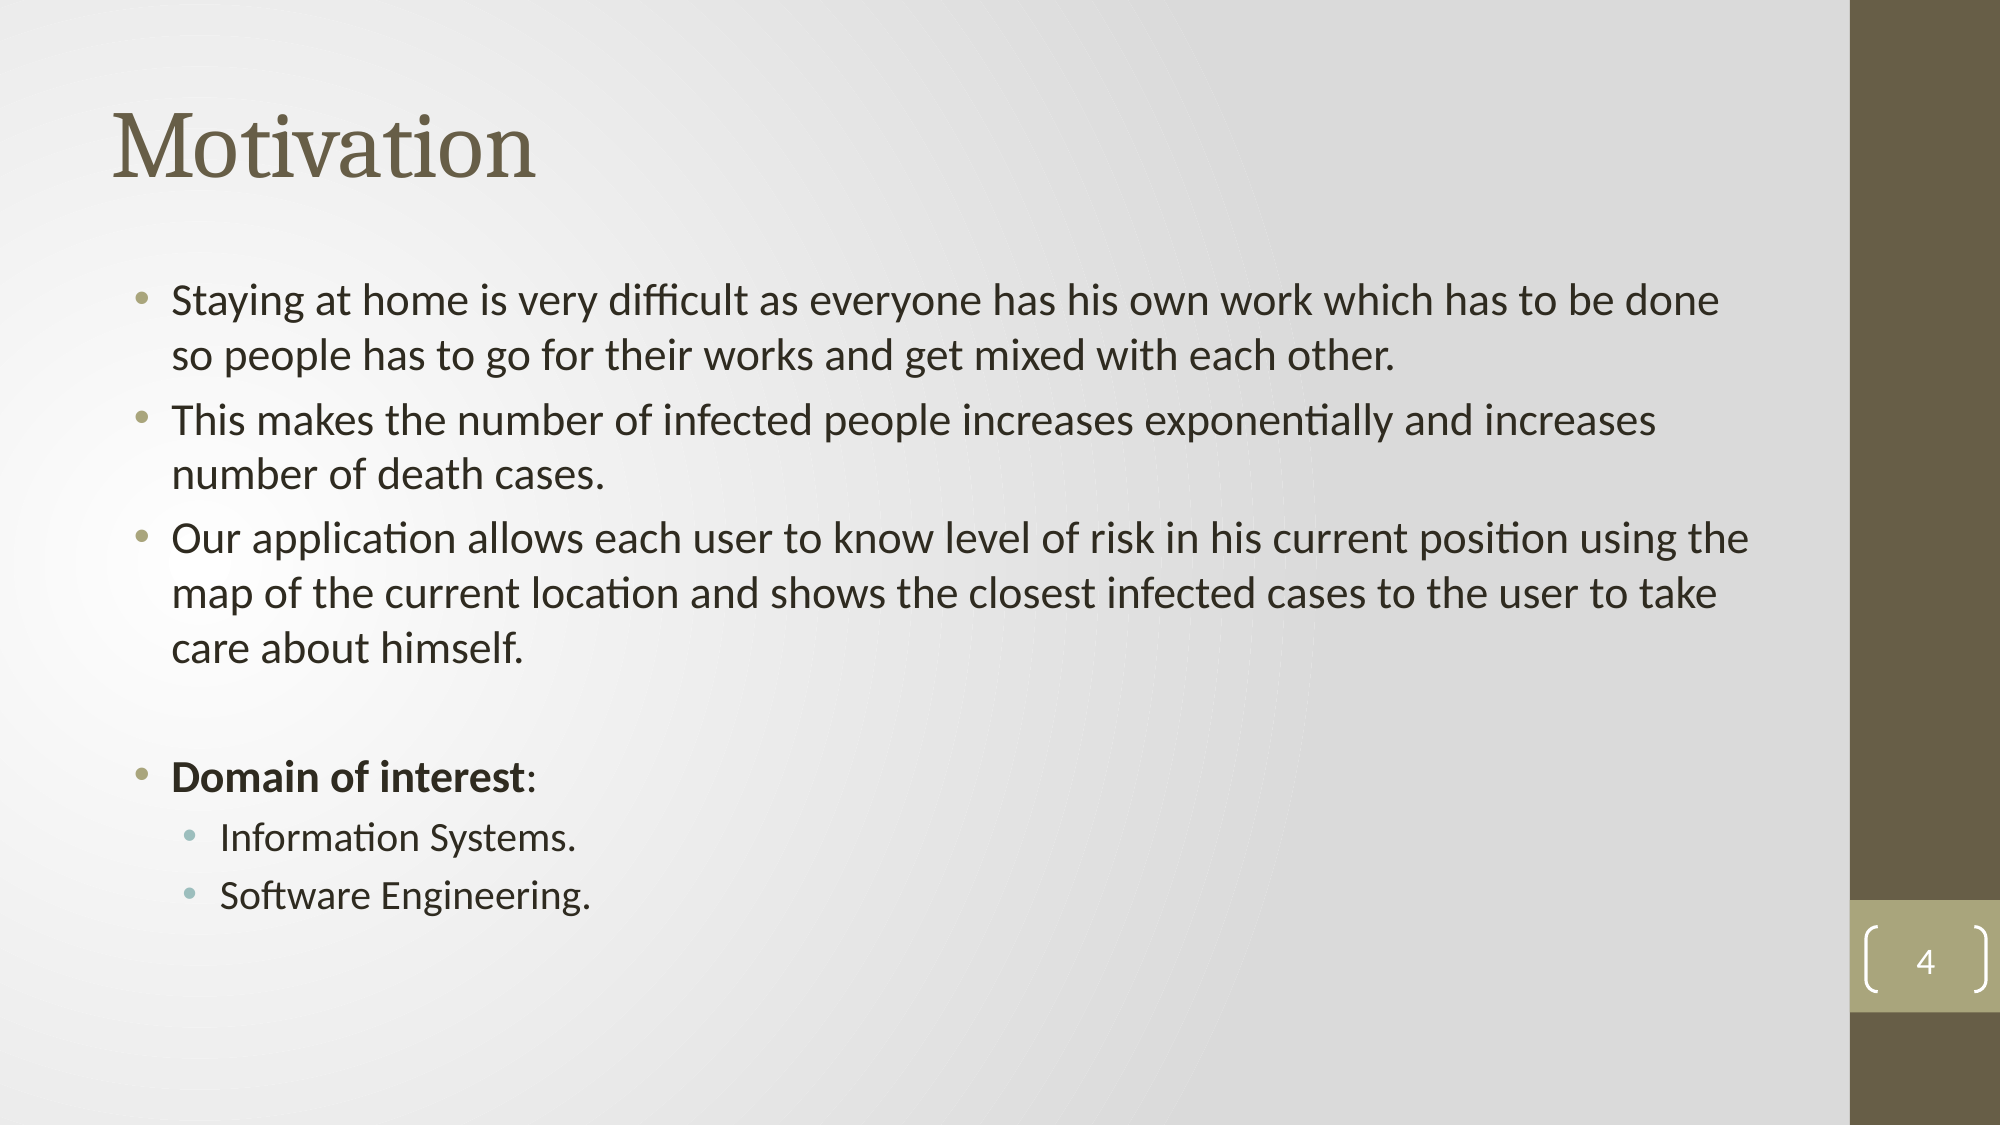

# Motivation
Staying at home is very difficult as everyone has his own work which has to be done so people has to go for their works and get mixed with each other.
This makes the number of infected people increases exponentially and increases number of death cases.
Our application allows each user to know level of risk in his current position using the map of the current location and shows the closest infected cases to the user to take care about himself.

Domain of interest:
Information Systems.
Software Engineering.
4